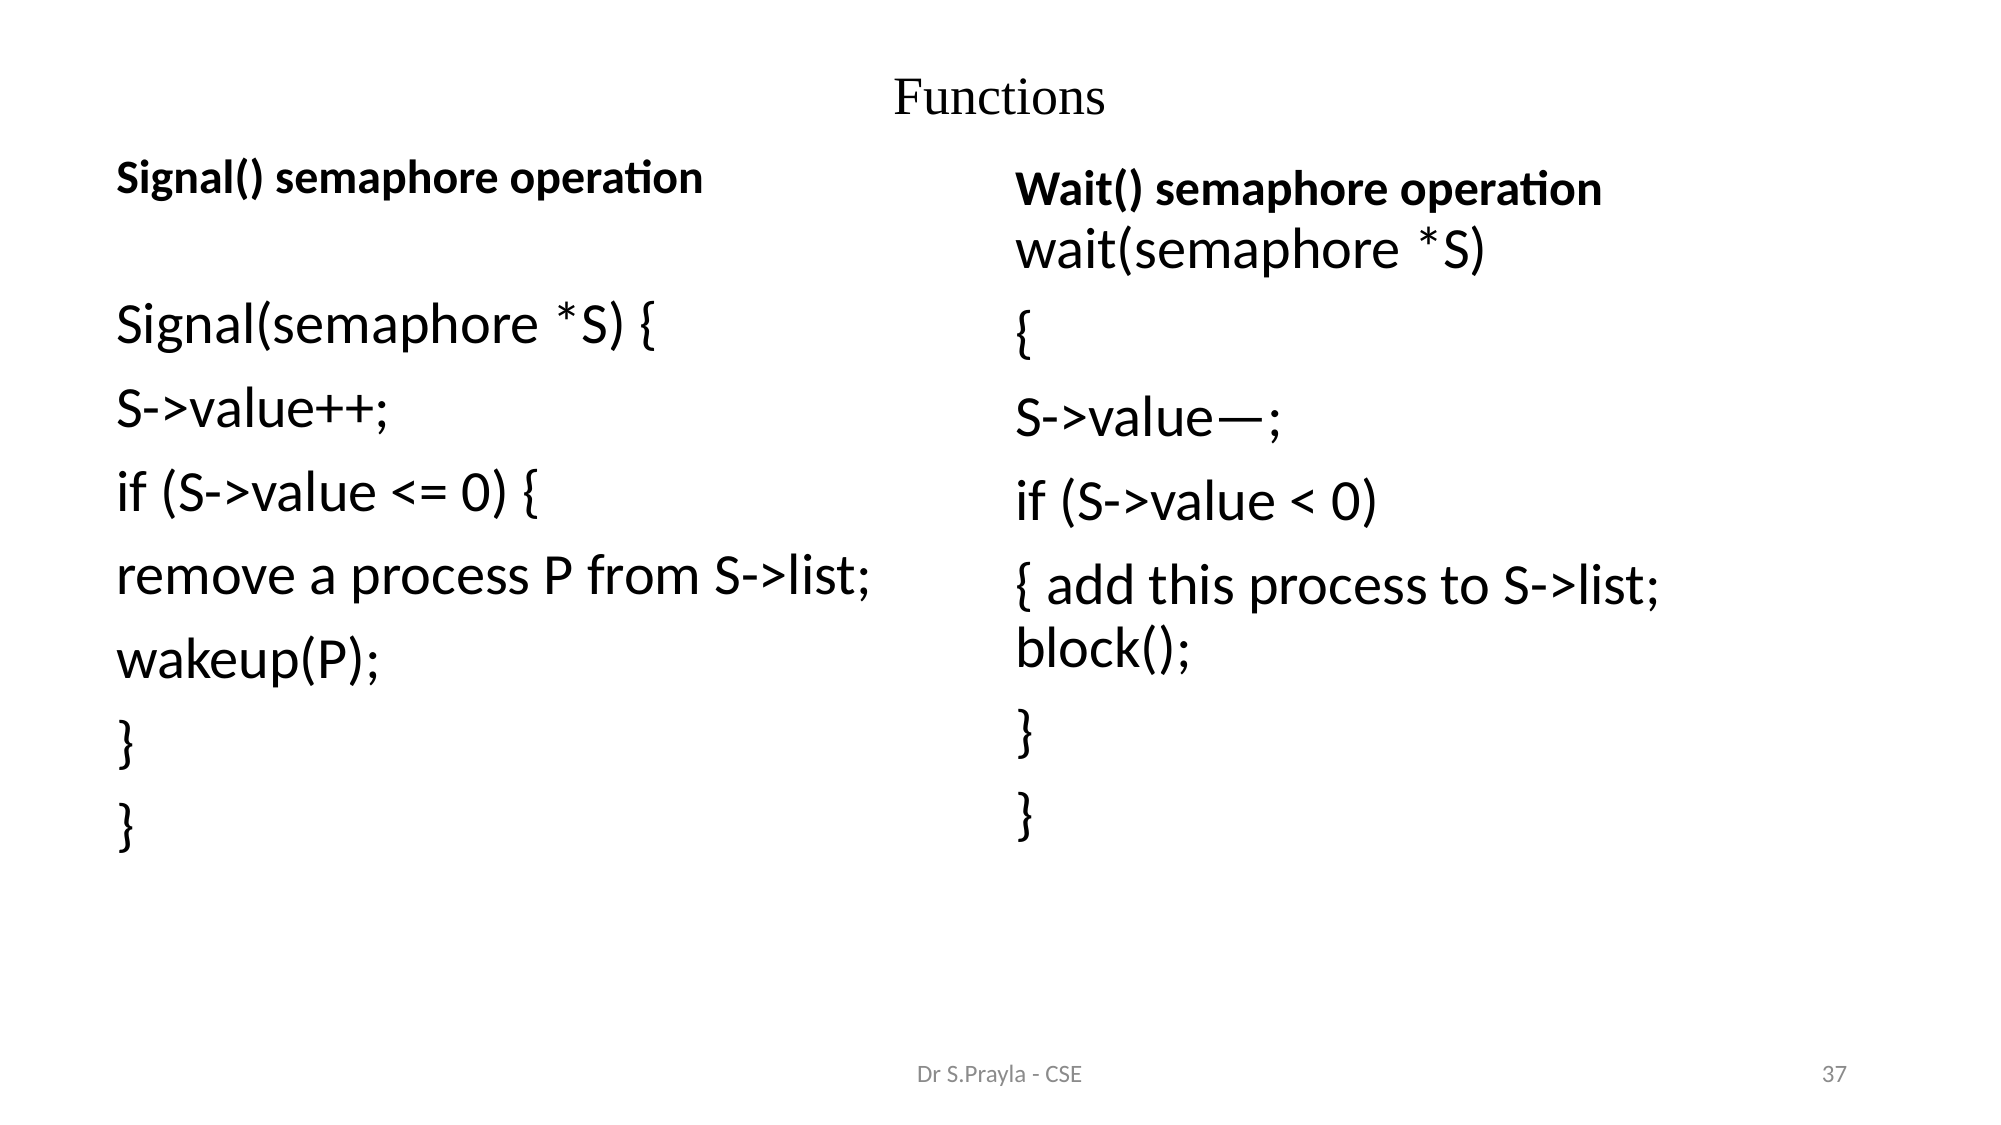

# Functions
Wait() semaphore operation
Signal() semaphore operation

Signal(semaphore *S) {
S->value++;
if (S->value <= 0) {
remove a process P from S->list;
wakeup(P);
}
}
wait(semaphore *S)
{
S->value—;
if (S->value < 0)
{ add this process to S->list; block();
}
}
Dr S.Prayla - CSE
37